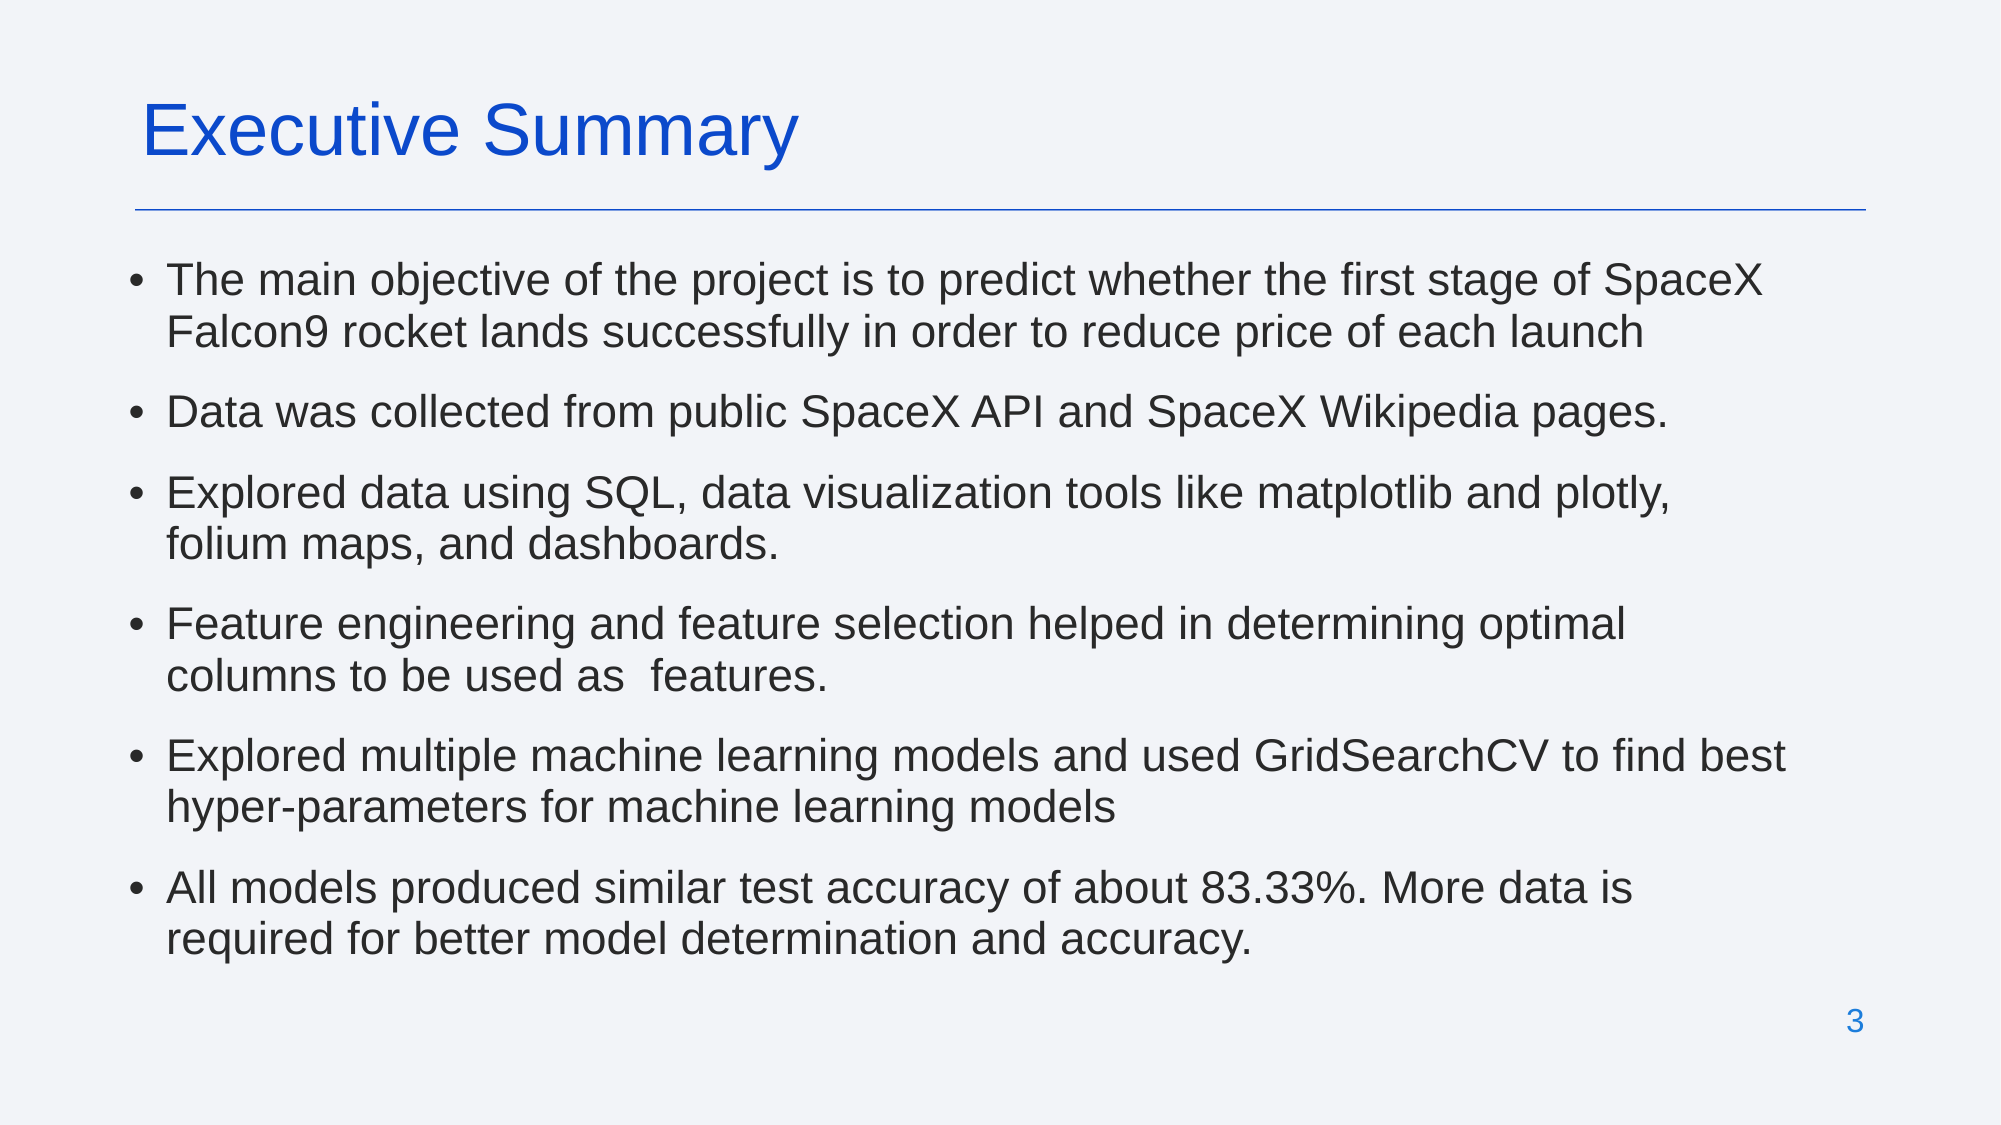

Executive Summary
The main objective of the project is to predict whether the first stage of SpaceX Falcon9 rocket lands successfully in order to reduce price of each launch
Data was collected from public SpaceX API and SpaceX Wikipedia pages.
Explored data using SQL, data visualization tools like matplotlib and plotly, folium maps, and dashboards.
Feature engineering and feature selection helped in determining optimal columns to be used as  features.
Explored multiple machine learning models and used GridSearchCV to find best hyper-parameters for machine learning models
All models produced similar test accuracy of about 83.33%. More data is required for better model determination and accuracy.
3